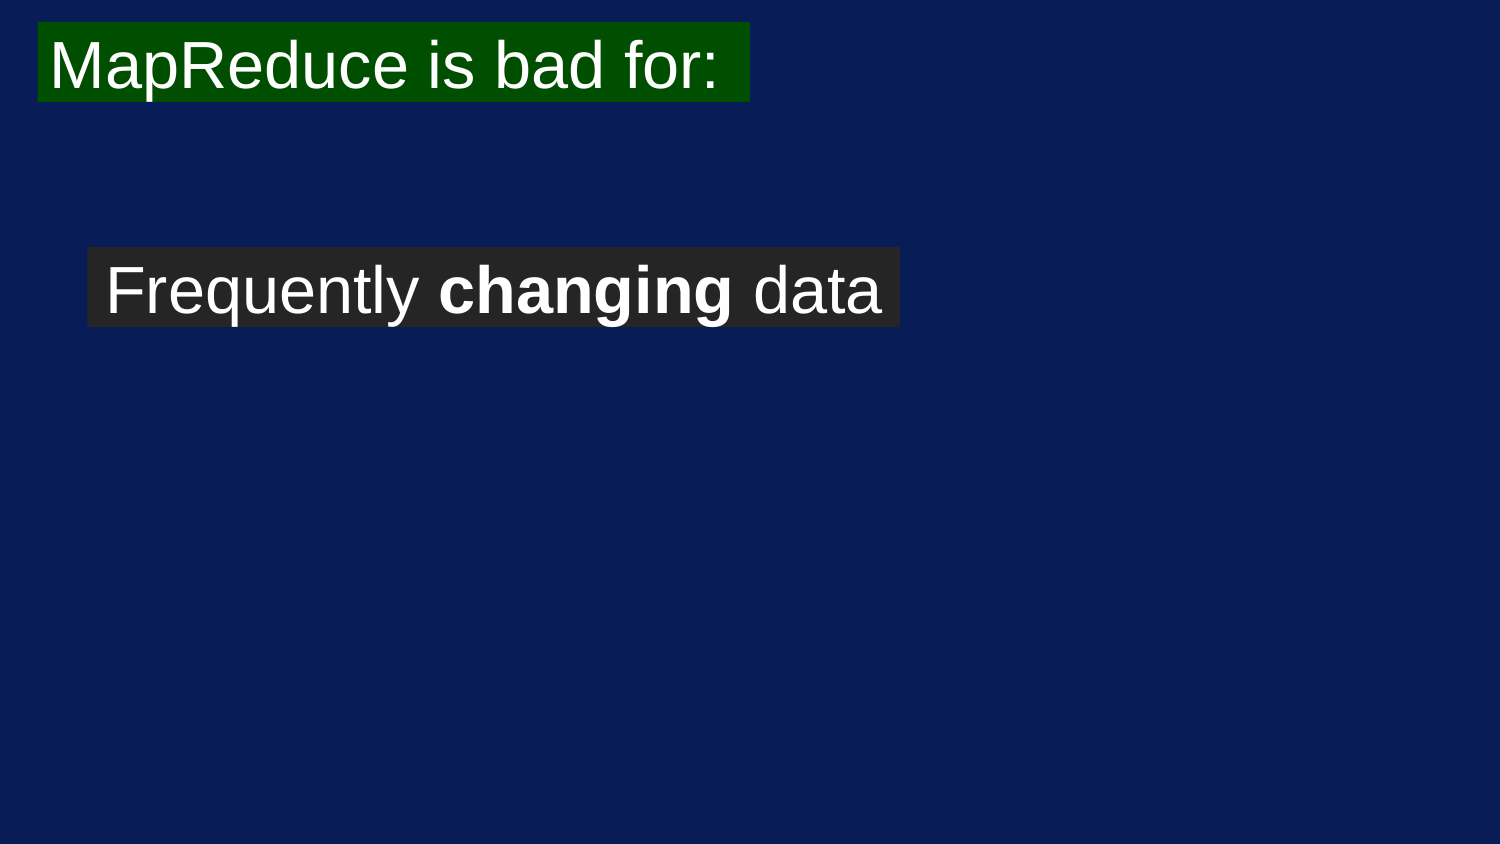

MapReduce is bad for:
Frequently changing data